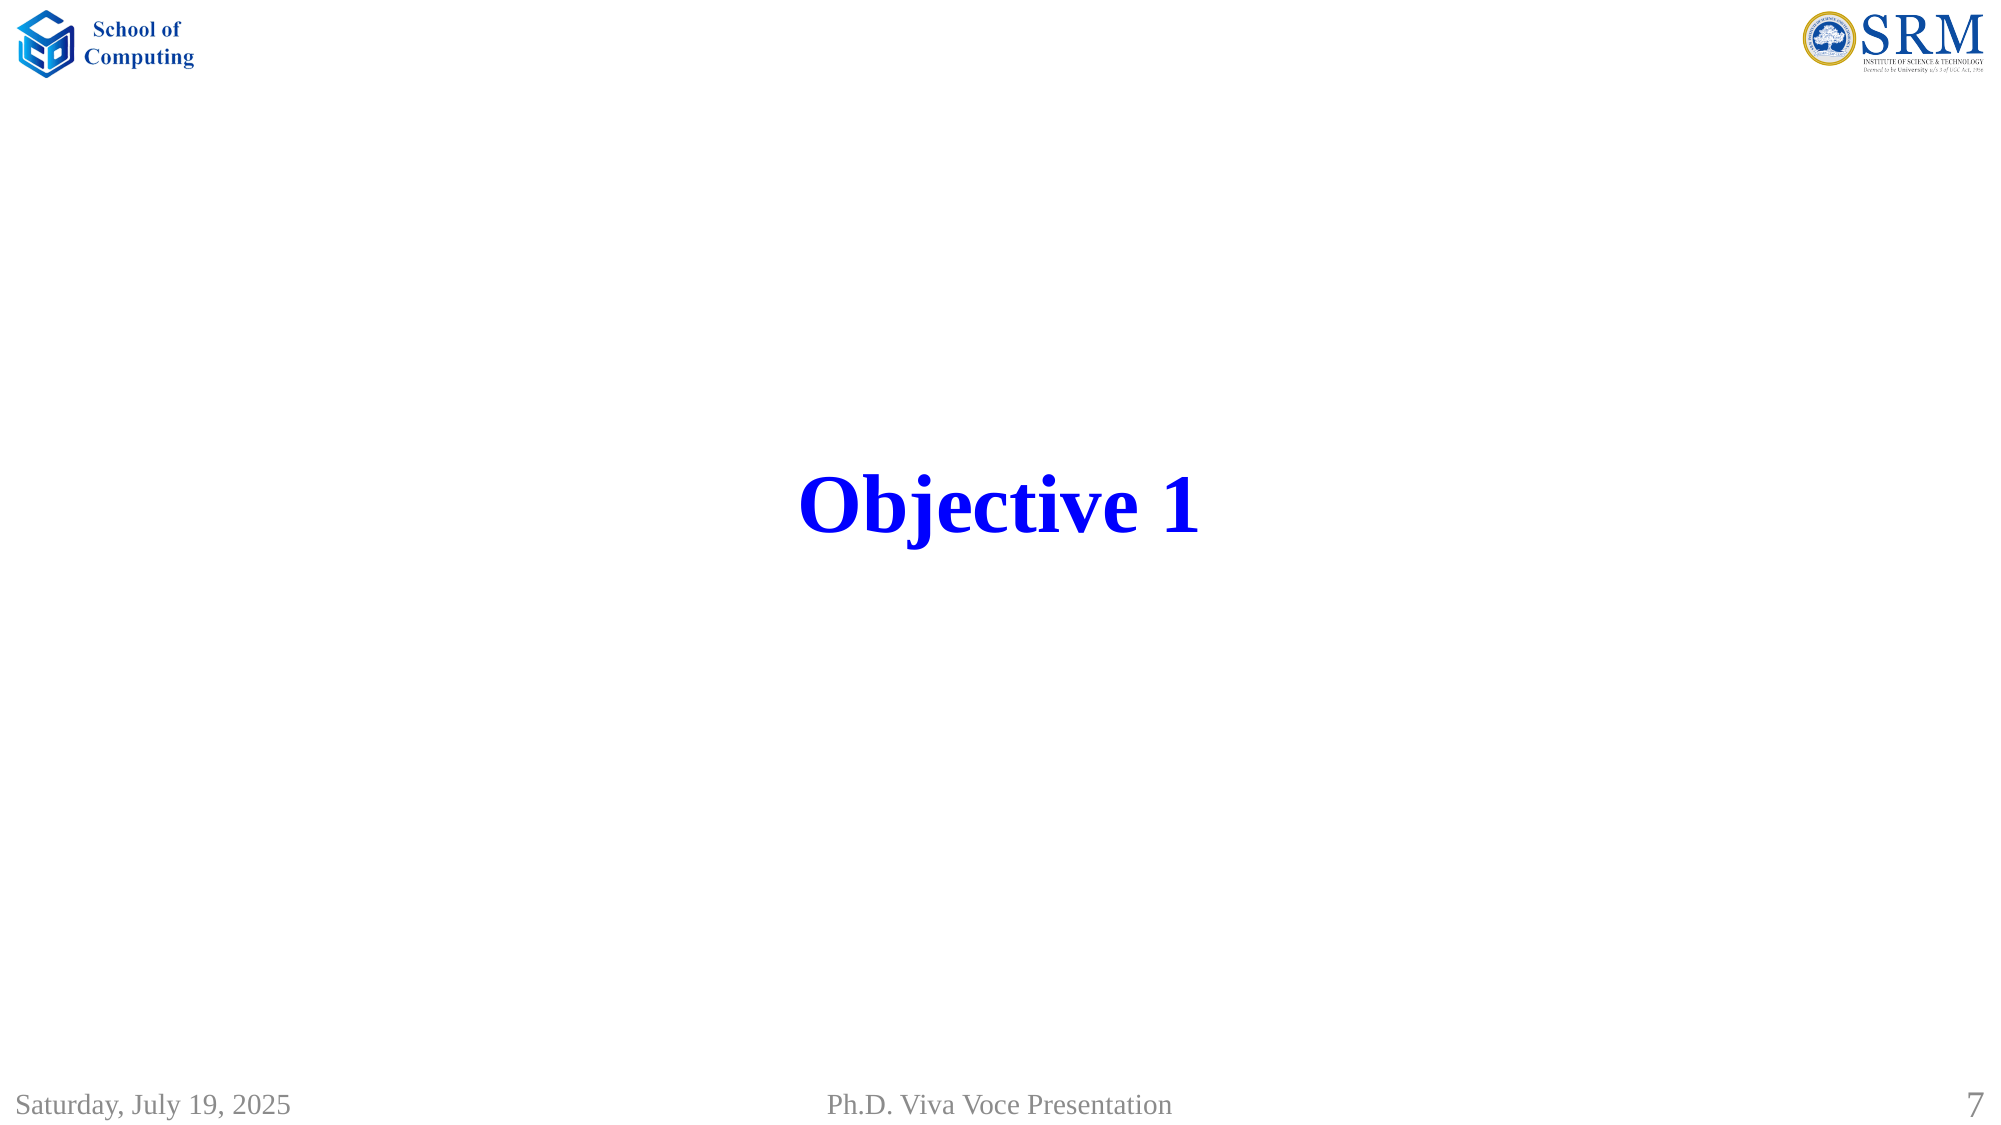

Objective 1
Saturday, July 19, 2025
7
Ph.D. Viva Voce Presentation